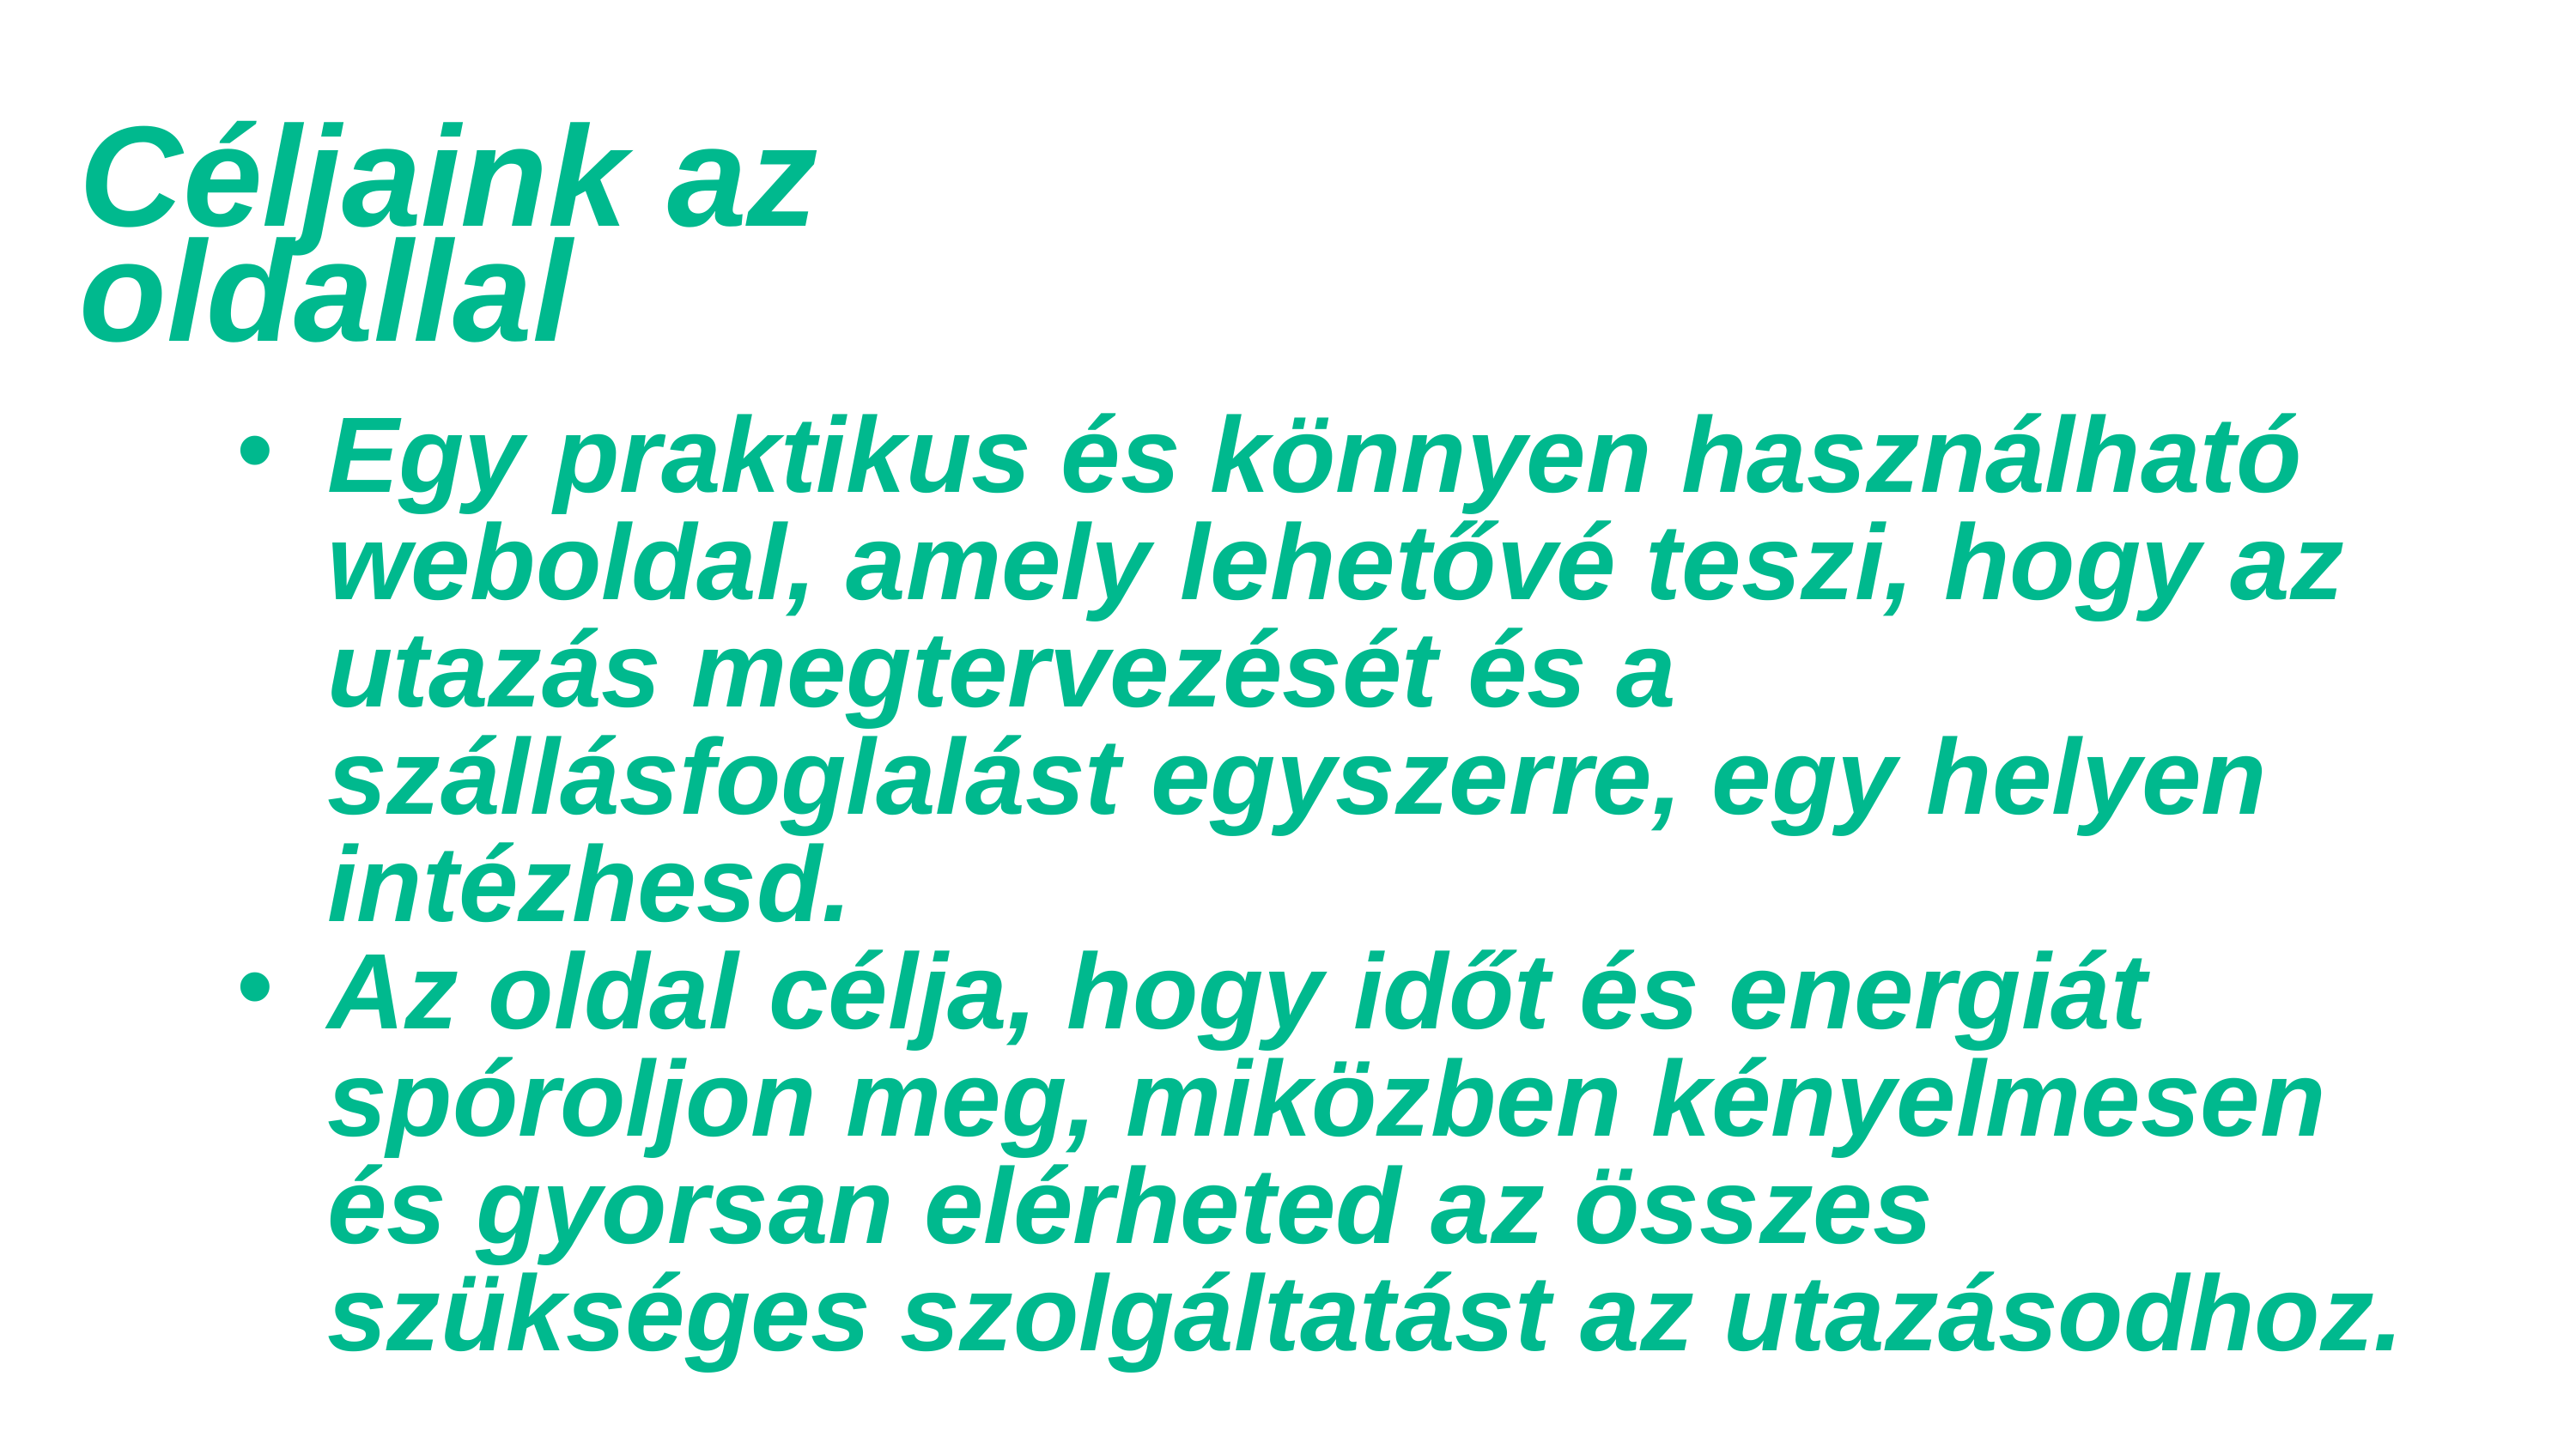

Céljaink az oldallal
Egy praktikus és könnyen használható weboldal, amely lehetővé teszi, hogy az utazás megtervezését és a szállásfoglalást egyszerre, egy helyen intézhesd.
Az oldal célja, hogy időt és energiát spóroljon meg, miközben kényelmesen és gyorsan elérheted az összes szükséges szolgáltatást az utazásodhoz.